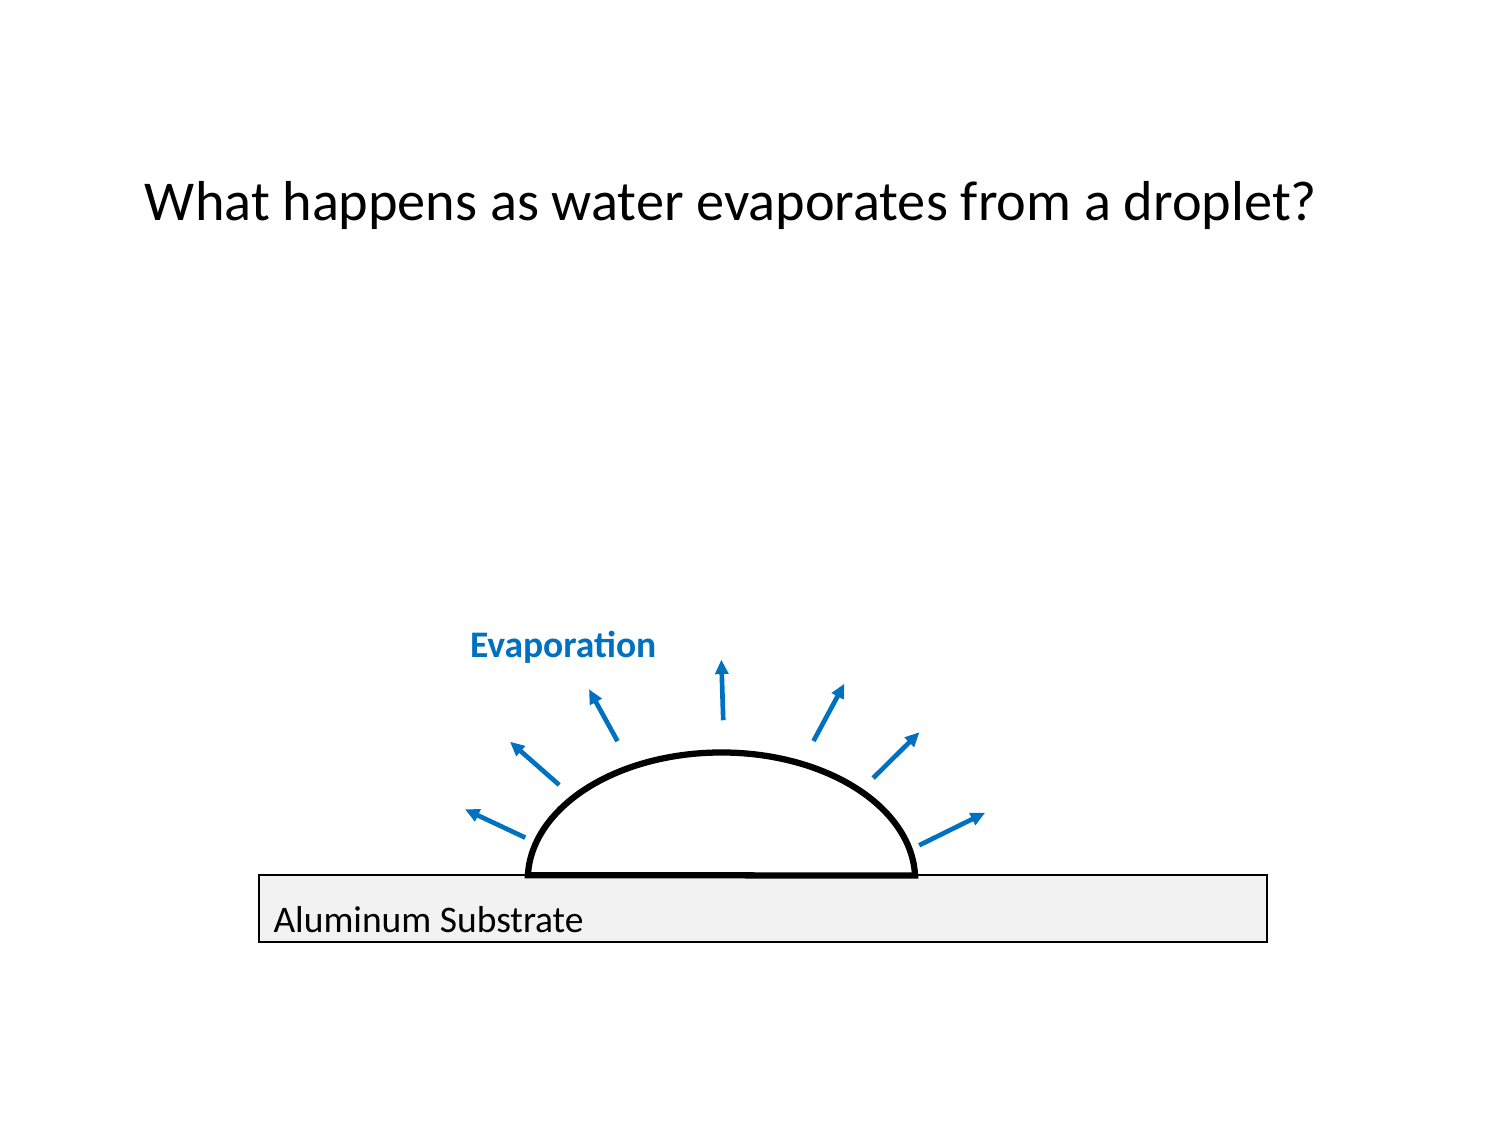

What happens as water evaporates from a droplet?
Evaporation

Aluminum Substrate